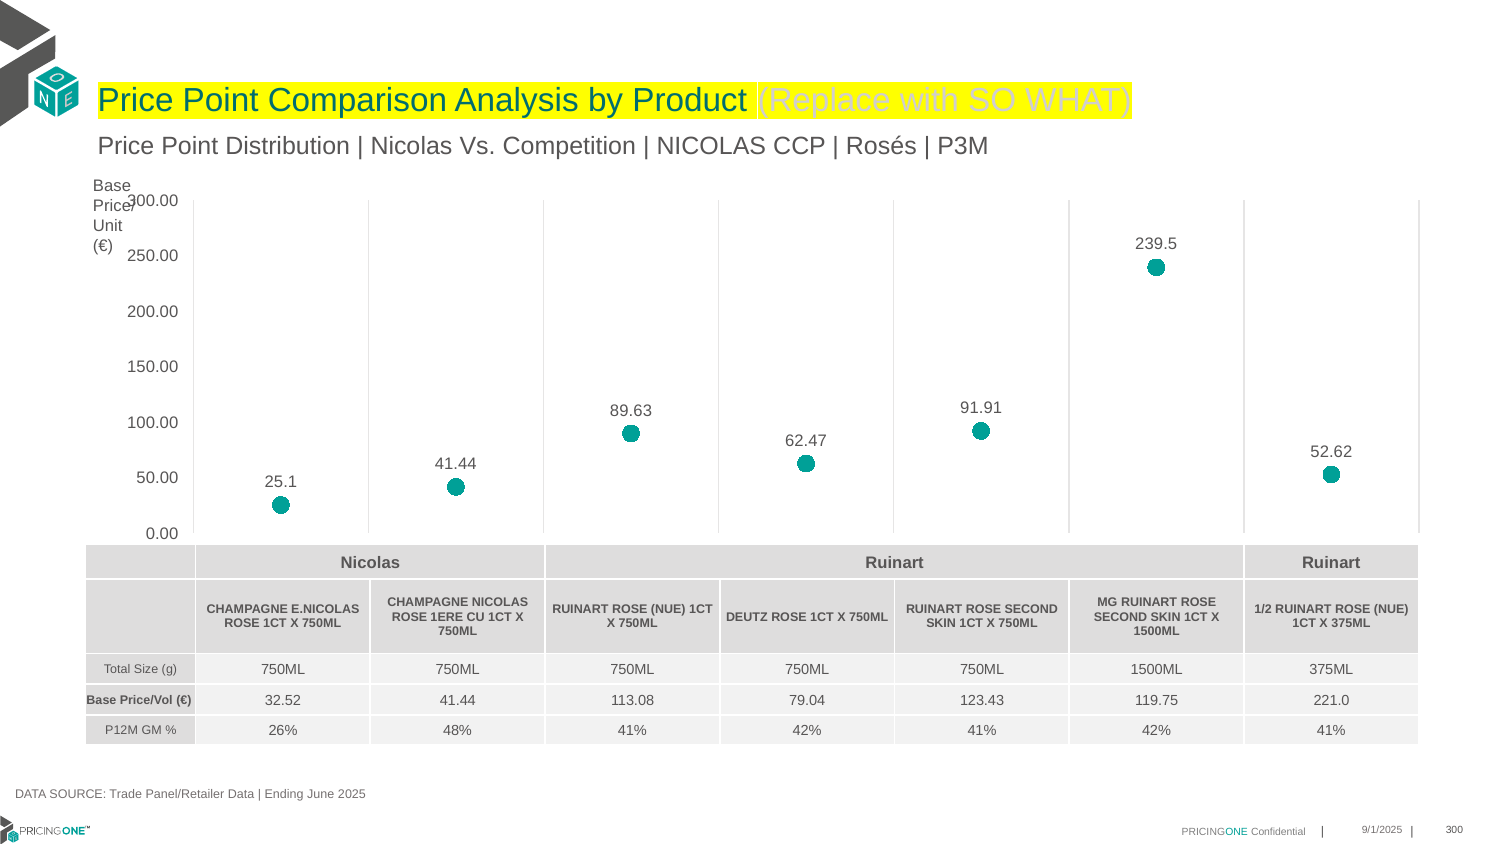

# Price Point Comparison Analysis by Product (Replace with SO WHAT)
Price Point Distribution | Nicolas Vs. Competition | NICOLAS CCP | Rosés | P3M
Base Price/Unit (€)

### Chart

| Category | Base Price/Unit |
|---|---|
| CHAMPAGNE E.NICOLAS ROSE 1CT X 750ML | 25.1 |
| CHAMPAGNE NICOLAS ROSE 1ERE CU 1CT X 750ML | 41.44 |
| RUINART ROSE (NUE) 1CT X 750ML | 89.63 |
| DEUTZ ROSE 1CT X 750ML | 62.47 |
| RUINART ROSE SECOND SKIN 1CT X 750ML | 91.91 |
| MG RUINART ROSE SECOND SKIN 1CT X 1500ML | 239.5 |
| 1/2 RUINART ROSE (NUE) 1CT X 375ML | 52.62 |
|  | Nicolas | Nicolas | Ruinart | Deutz | Ruinart | Ruinart | Ruinart |
| --- | --- | --- | --- | --- | --- | --- | --- |
|  | CHAMPAGNE E.NICOLAS ROSE 1CT X 750ML | CHAMPAGNE NICOLAS ROSE 1ERE CU 1CT X 750ML | RUINART ROSE (NUE) 1CT X 750ML | DEUTZ ROSE 1CT X 750ML | RUINART ROSE SECOND SKIN 1CT X 750ML | MG RUINART ROSE SECOND SKIN 1CT X 1500ML | 1/2 RUINART ROSE (NUE) 1CT X 375ML |
| Total Size (g) | 750ML | 750ML | 750ML | 750ML | 750ML | 1500ML | 375ML |
| Base Price/Vol (€) | 32.52 | 41.44 | 113.08 | 79.04 | 123.43 | 119.75 | 221.0 |
| P12M GM % | 26% | 48% | 41% | 42% | 41% | 42% | 41% |
DATA SOURCE: Trade Panel/Retailer Data | Ending June 2025

9/1/2025
300